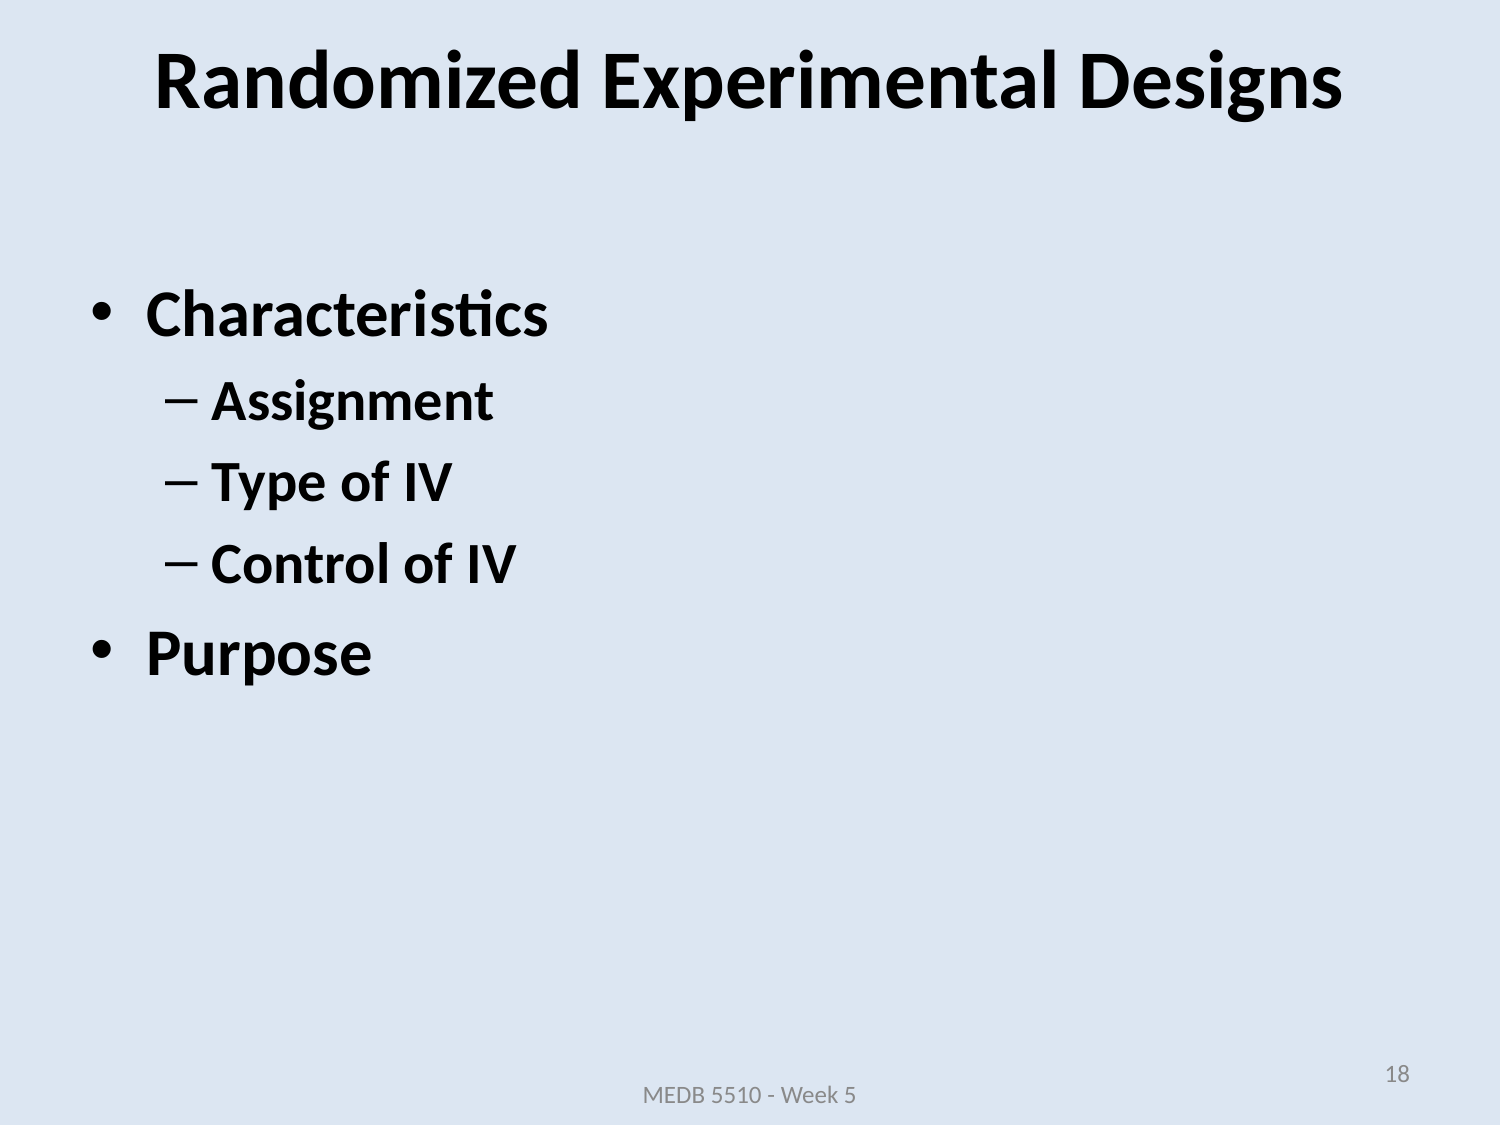

Characteristics
Assignment
Type of IV
Control of IV
Purpose

Randomized Experimental Designs
18
MEDB 5510 - Week 5